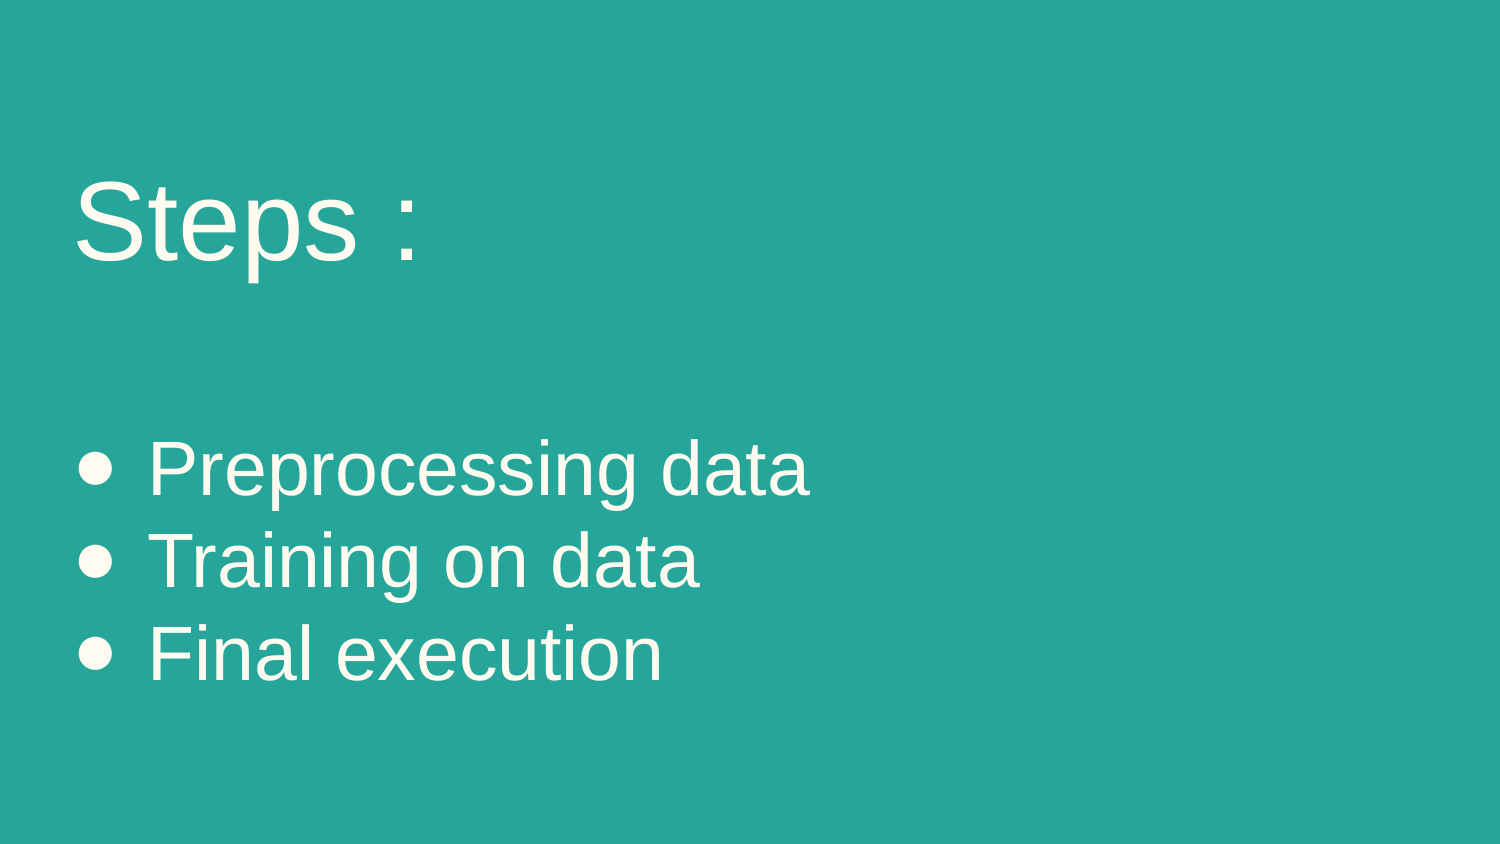

# Steps :

Preprocessing data
Training on data
Final execution